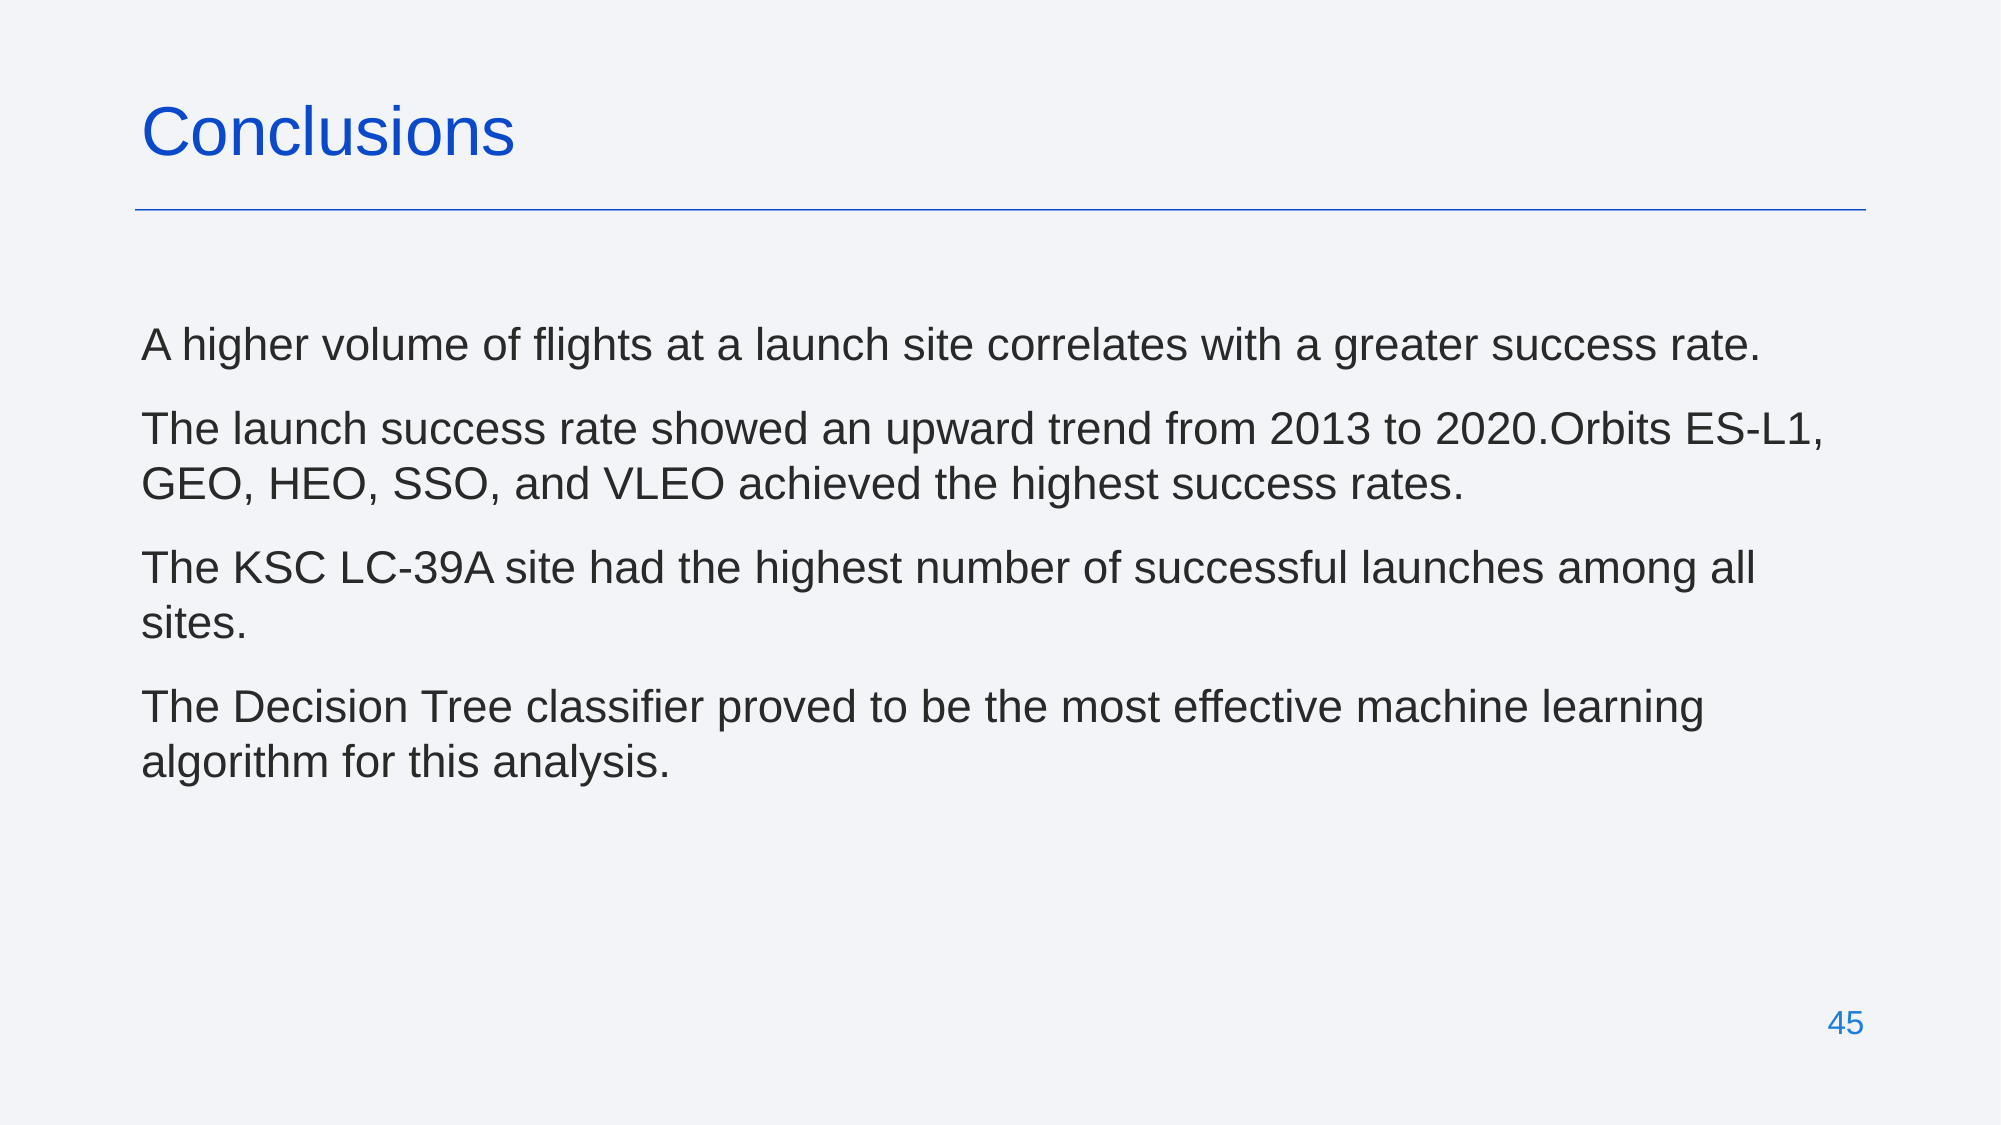

Conclusions
A higher volume of flights at a launch site correlates with a greater success rate.
The launch success rate showed an upward trend from 2013 to 2020.Orbits ES-L1, GEO, HEO, SSO, and VLEO achieved the highest success rates.
The KSC LC-39A site had the highest number of successful launches among all sites.
The Decision Tree classifier proved to be the most effective machine learning algorithm for this analysis.
45